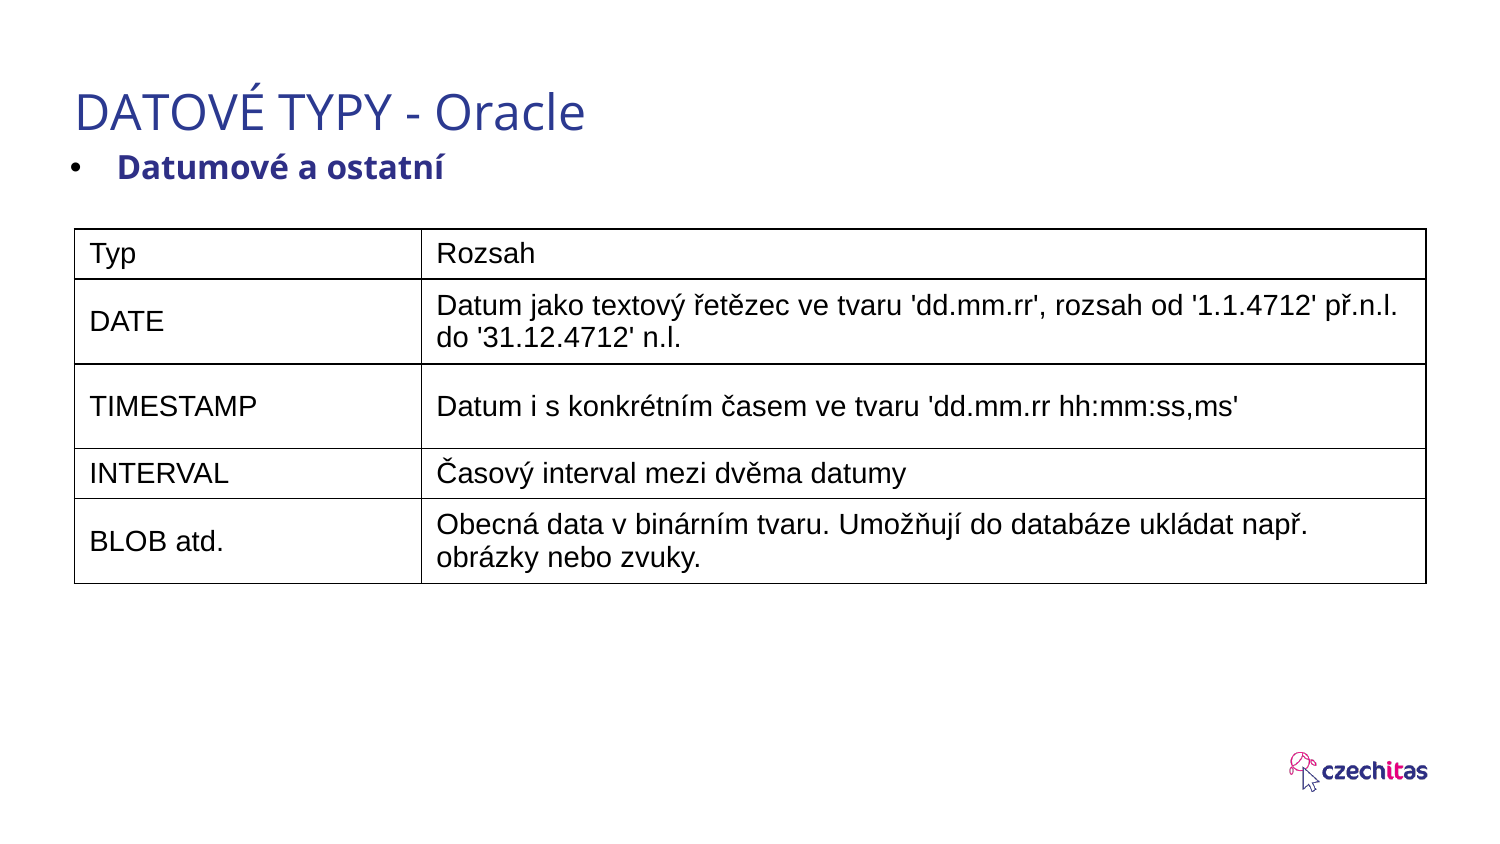

# DATOVÉ TYPY - Oracle
Datumové a ostatní

| Typ | Rozsah |
| --- | --- |
| DATE | Datum jako textový řetězec ve tvaru 'dd.mm.rr', rozsah od '1.1.4712' př.n.l. do '31.12.4712' n.l. |
| TIMESTAMP | Datum i s konkrétním časem ve tvaru 'dd.mm.rr hh:mm:ss,ms' |
| INTERVAL | Časový interval mezi dvěma datumy |
| BLOB atd. | Obecná data v binárním tvaru. Umožňují do databáze ukládat např. obrázky nebo zvuky. |